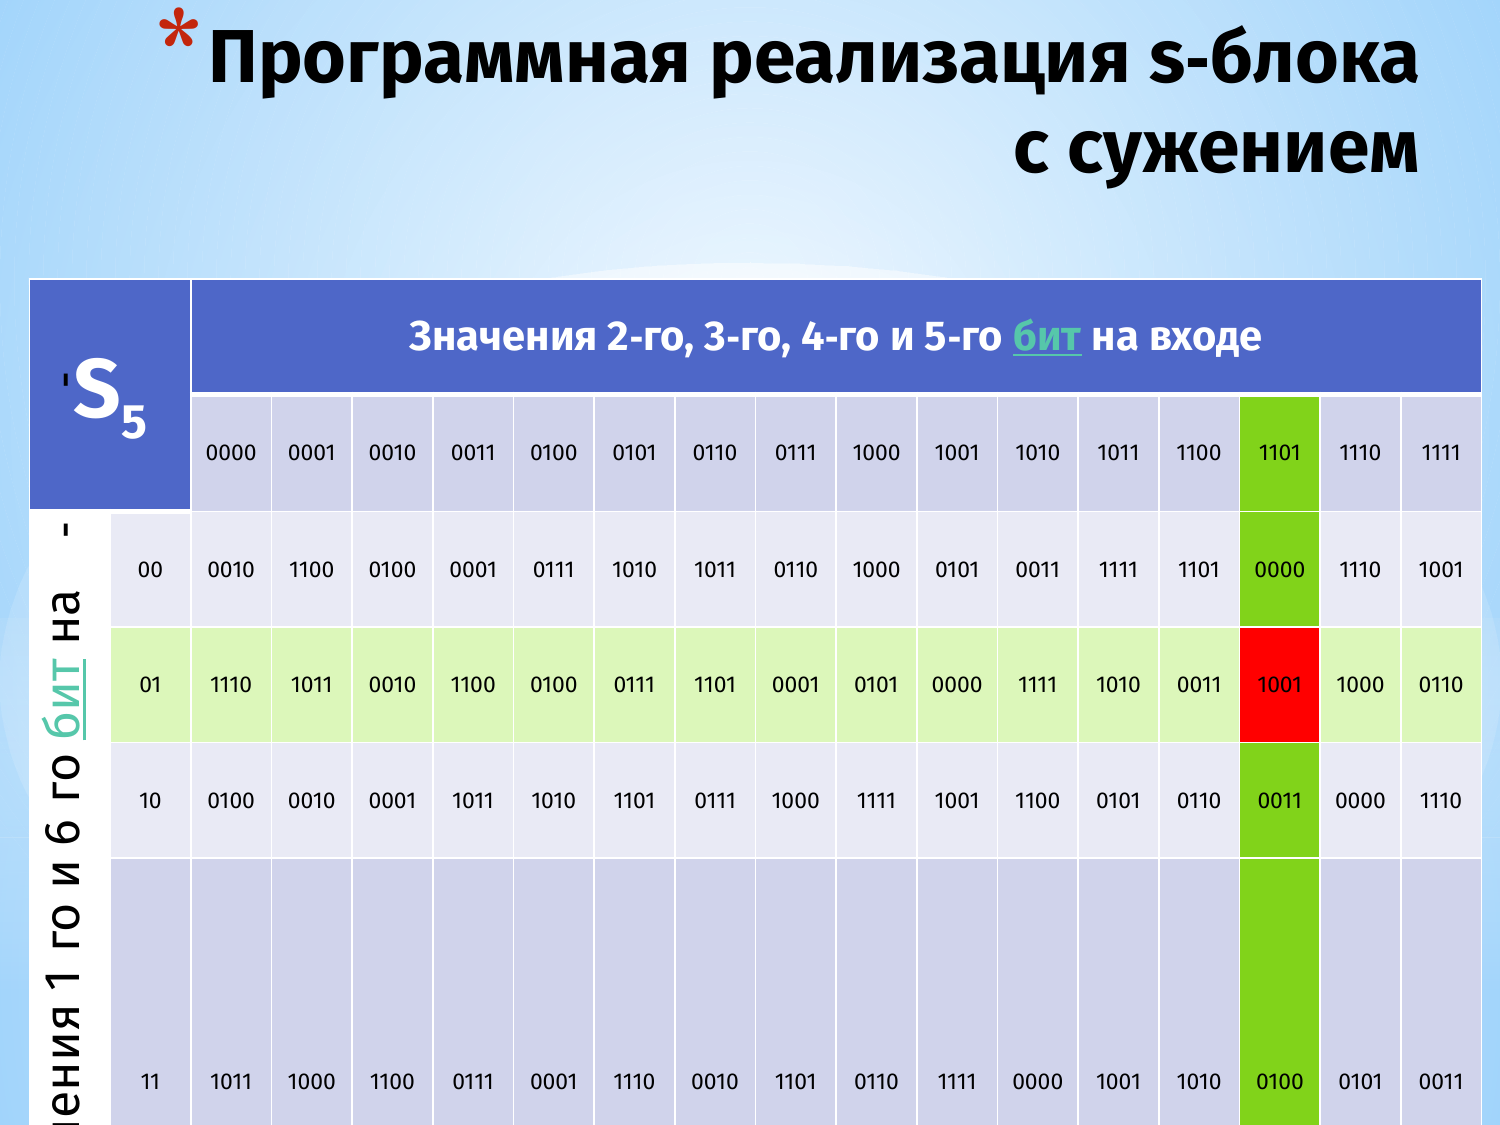

# Программная реализация s‑блока с сужением
| S5 |  | Значения 2‑го, 3‑го, 4‑го и 5‑го бит на входе |  |  |  |  |  |  |  |  |  |  |  |  |  |  |  |
| --- | --- | --- | --- | --- | --- | --- | --- | --- | --- | --- | --- | --- | --- | --- | --- | --- | --- |
|  |  | 0000 | 0001 | 0010 | 0011 | 0100 | 0101 | 0110 | 0111 | 1000 | 1001 | 1010 | 1011 | 1100 | 1101 | 1110 | 1111 |
| Значения 1‑го и 6‑го бит на входе | 00 | 0010 | 1100 | 0100 | 0001 | 0111 | 1010 | 1011 | 0110 | 1000 | 0101 | 0011 | 1111 | 1101 | 0000 | 1110 | 1001 |
|  | 01 | 1110 | 1011 | 0010 | 1100 | 0100 | 0111 | 1101 | 0001 | 0101 | 0000 | 1111 | 1010 | 0011 | 1001 | 1000 | 0110 |
|  | 10 | 0100 | 0010 | 0001 | 1011 | 1010 | 1101 | 0111 | 1000 | 1111 | 1001 | 1100 | 0101 | 0110 | 0011 | 0000 | 1110 |
|  | 11 | 1011 | 1000 | 1100 | 0111 | 0001 | 1110 | 0010 | 1101 | 0110 | 1111 | 0000 | 1001 | 1010 | 0100 | 0101 | 0011 |
|  |  |  |  |  |  |  |  |  |  |  |  |  |  |  |  |  |  |